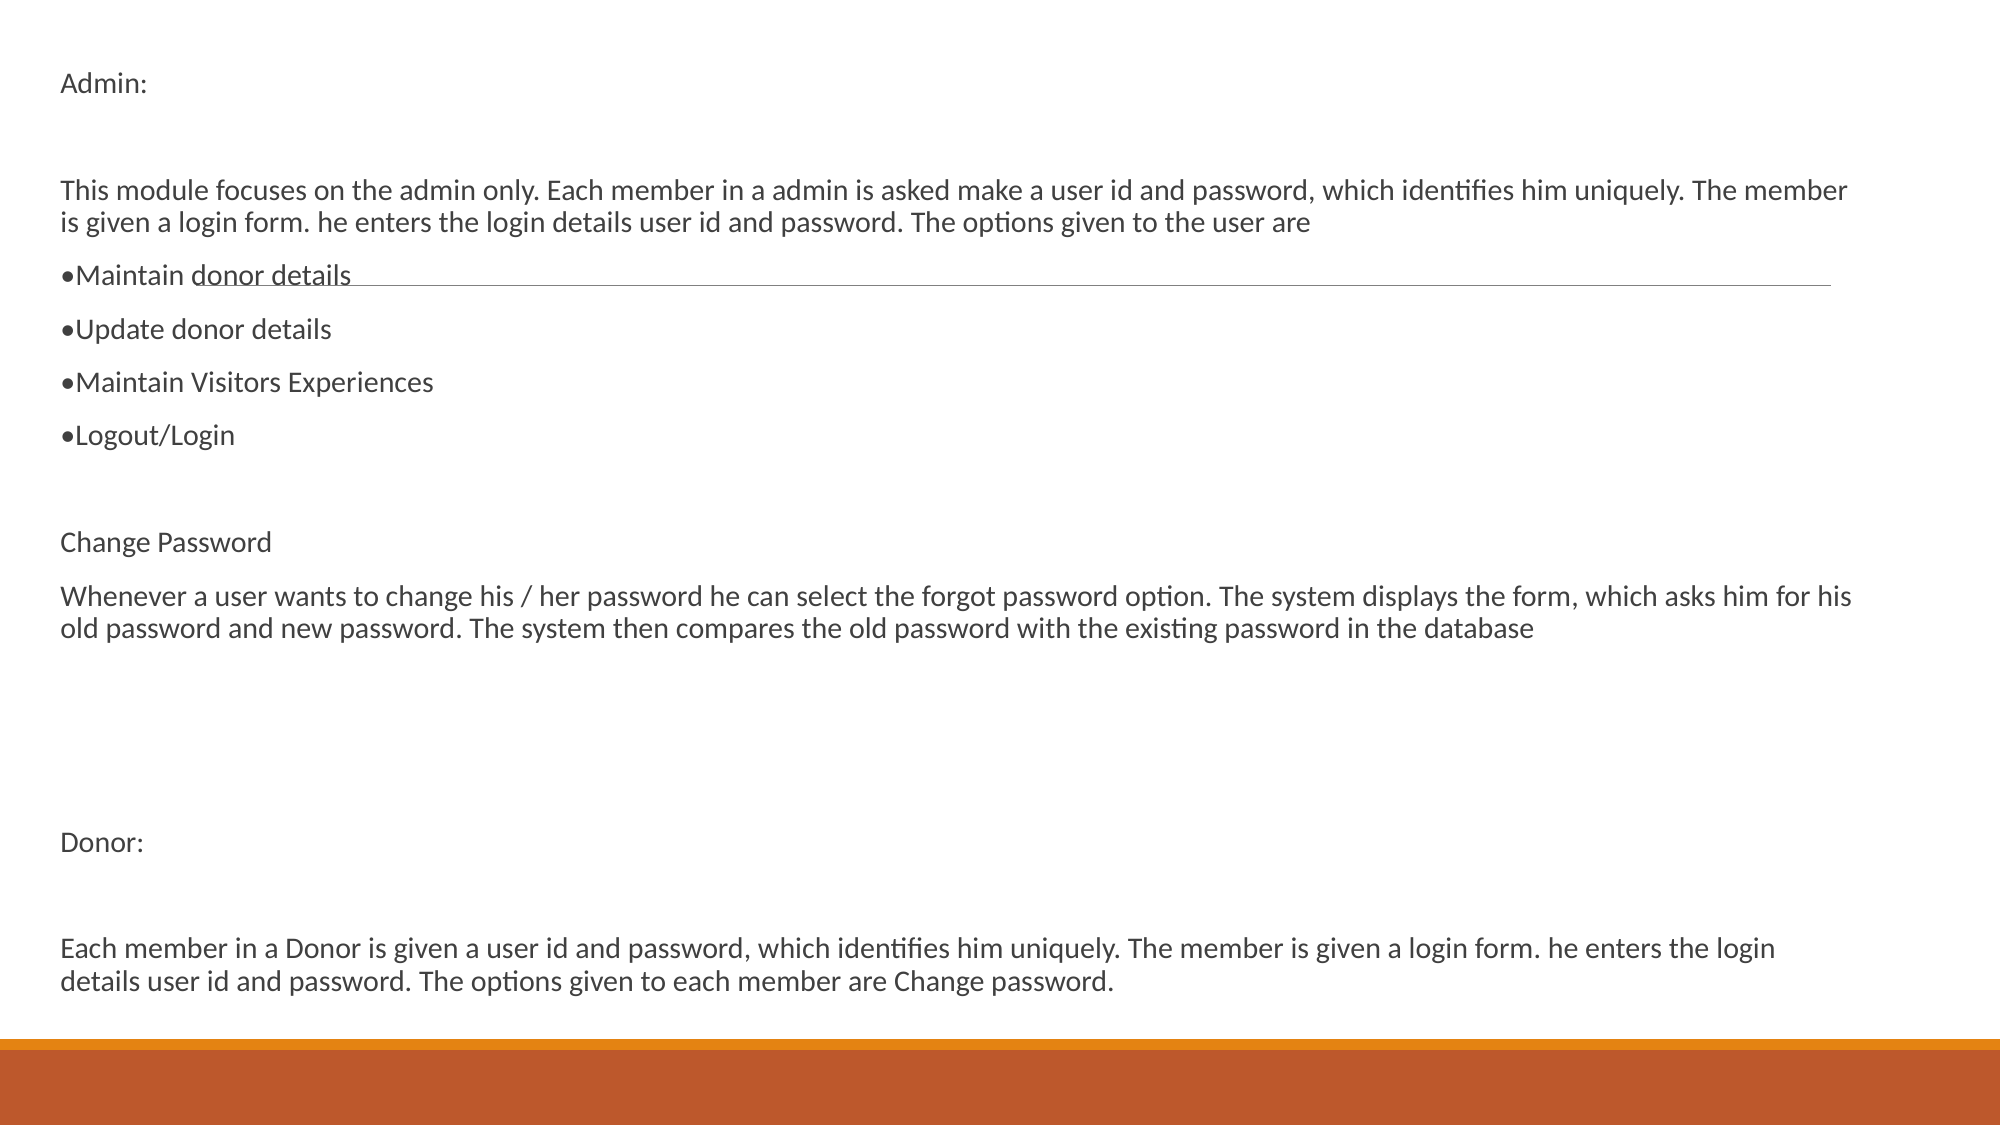

Admin:

This module focuses on the admin only. Each member in a admin is asked make a user id and password, which identifies him uniquely. The member is given a login form. he enters the login details user id and password. The options given to the user are
•Maintain donor details
•Update donor details
•Maintain Visitors Experiences
•Logout/Login

Change Password
Whenever a user wants to change his / her password he can select the forgot password option. The system displays the form, which asks him for his old password and new password. The system then compares the old password with the existing password in the database

Donor:

Each member in a Donor is given a user id and password, which identifies him uniquely. The member is given a login form. he enters the login details user id and password. The options given to each member are Change password.